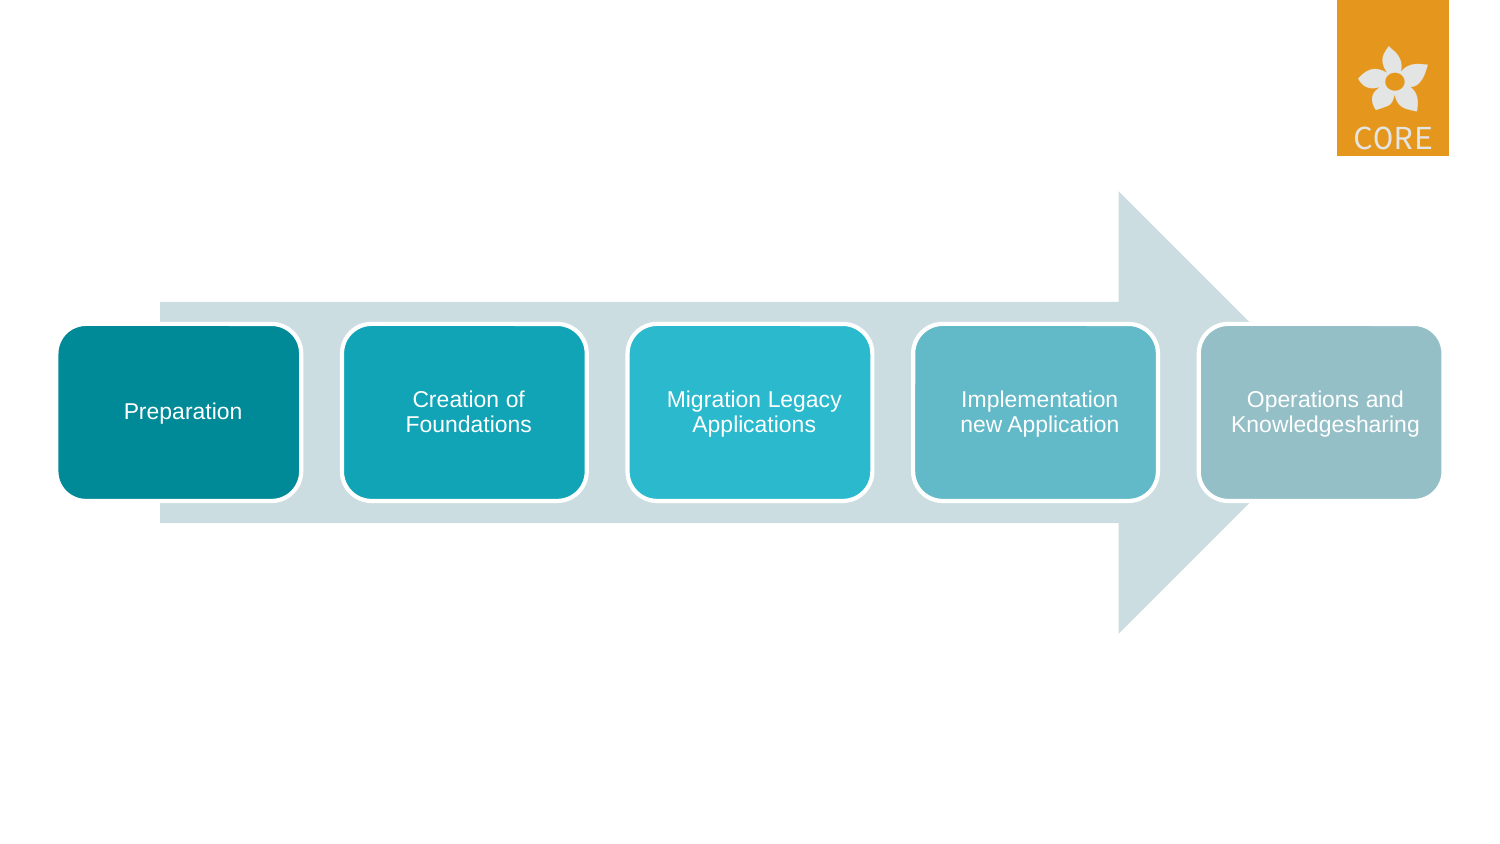

Preparation
Creation of Foundations
Migration Legacy Applications
Implementation new Application
Operations and Knowledgesharing
#